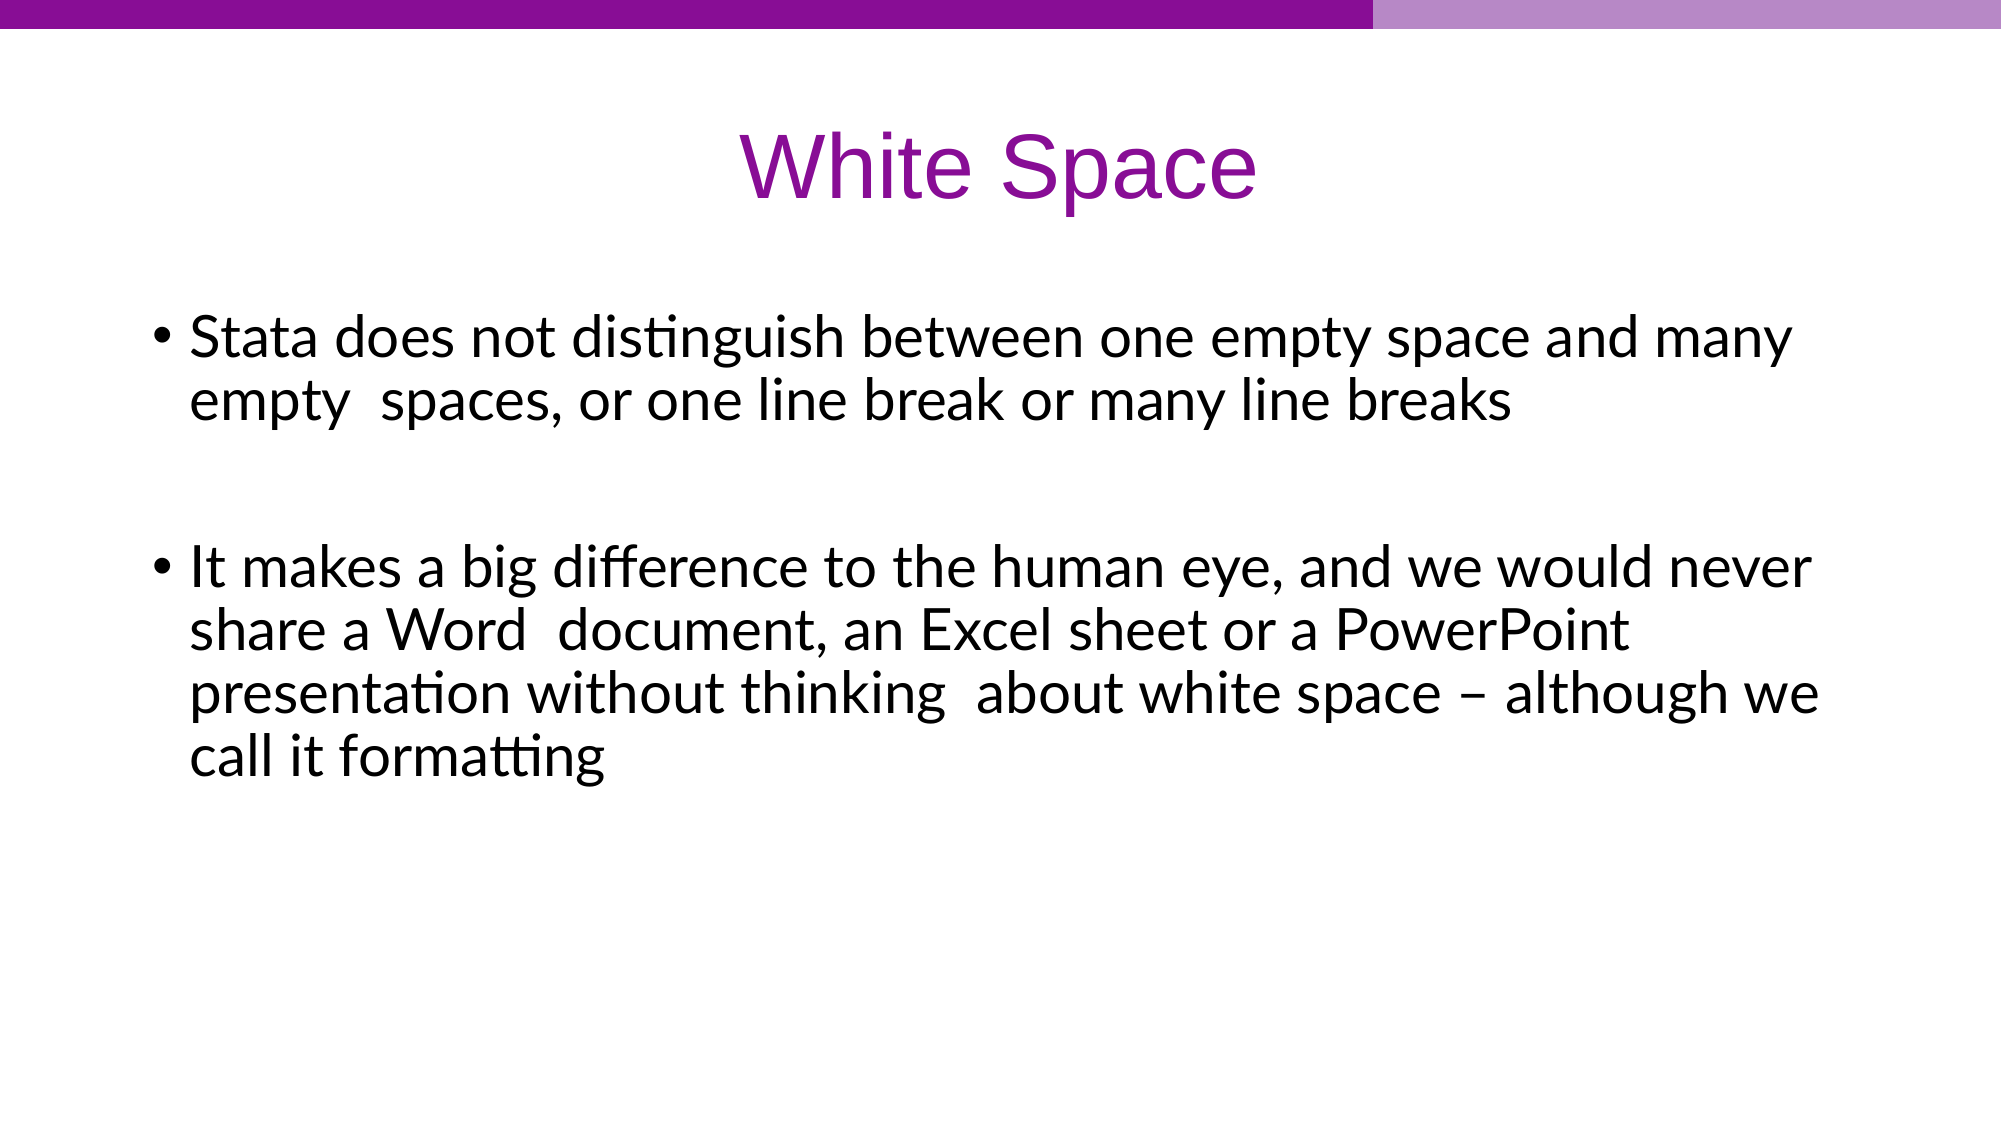

# White Space
Stata does not distinguish between one empty space and many empty  spaces, or one line break or many line breaks

It makes a big difference to the human eye, and we would never share a Word  document, an Excel sheet or a PowerPoint presentation without thinking  about white space – although we call it formatting